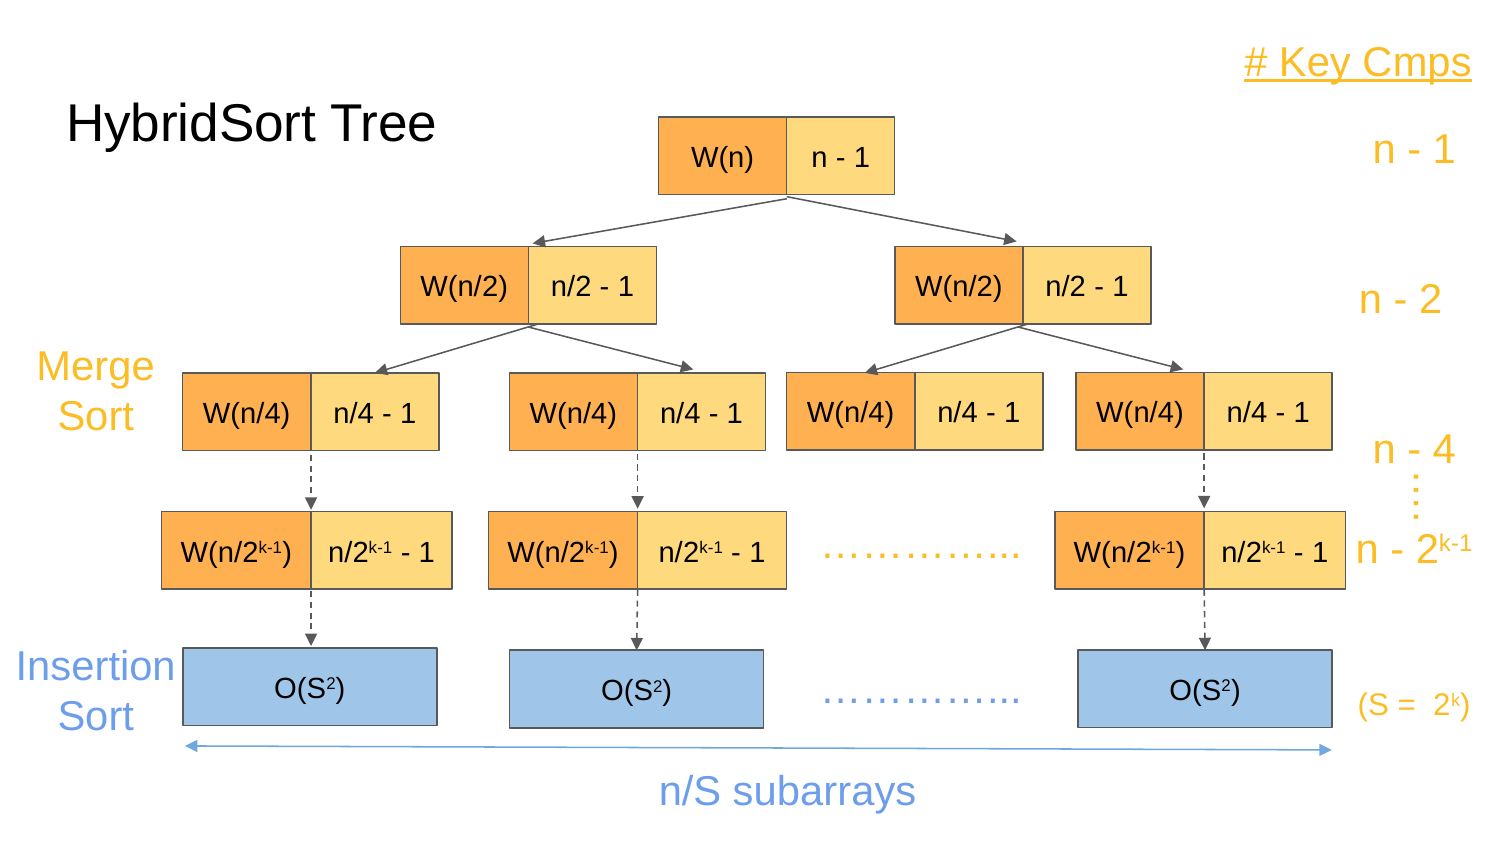

# Key Cmps
# HybridSort Tree
n - 1

 n - 2

n - 4

n - 2k-1

(S =  2k)
W(n)
n - 1
W(n/2)
n/2 - 1
W(n/2)
n/2 - 1
Merge Sort

 Insertion Sort

W(n/4)
n/4 - 1
W(n/4)
n/4 - 1
W(n/4)
n/4 - 1
W(n/4)
n/4 - 1
….
…………...
W(n/2k-1)
n/2k-1 - 1
W(n/2k-1)
n/2k-1 - 1
W(n/2k-1)
n/2k-1 - 1
…………...
O(S2)
O(S2)
O(S2)
n/S subarrays